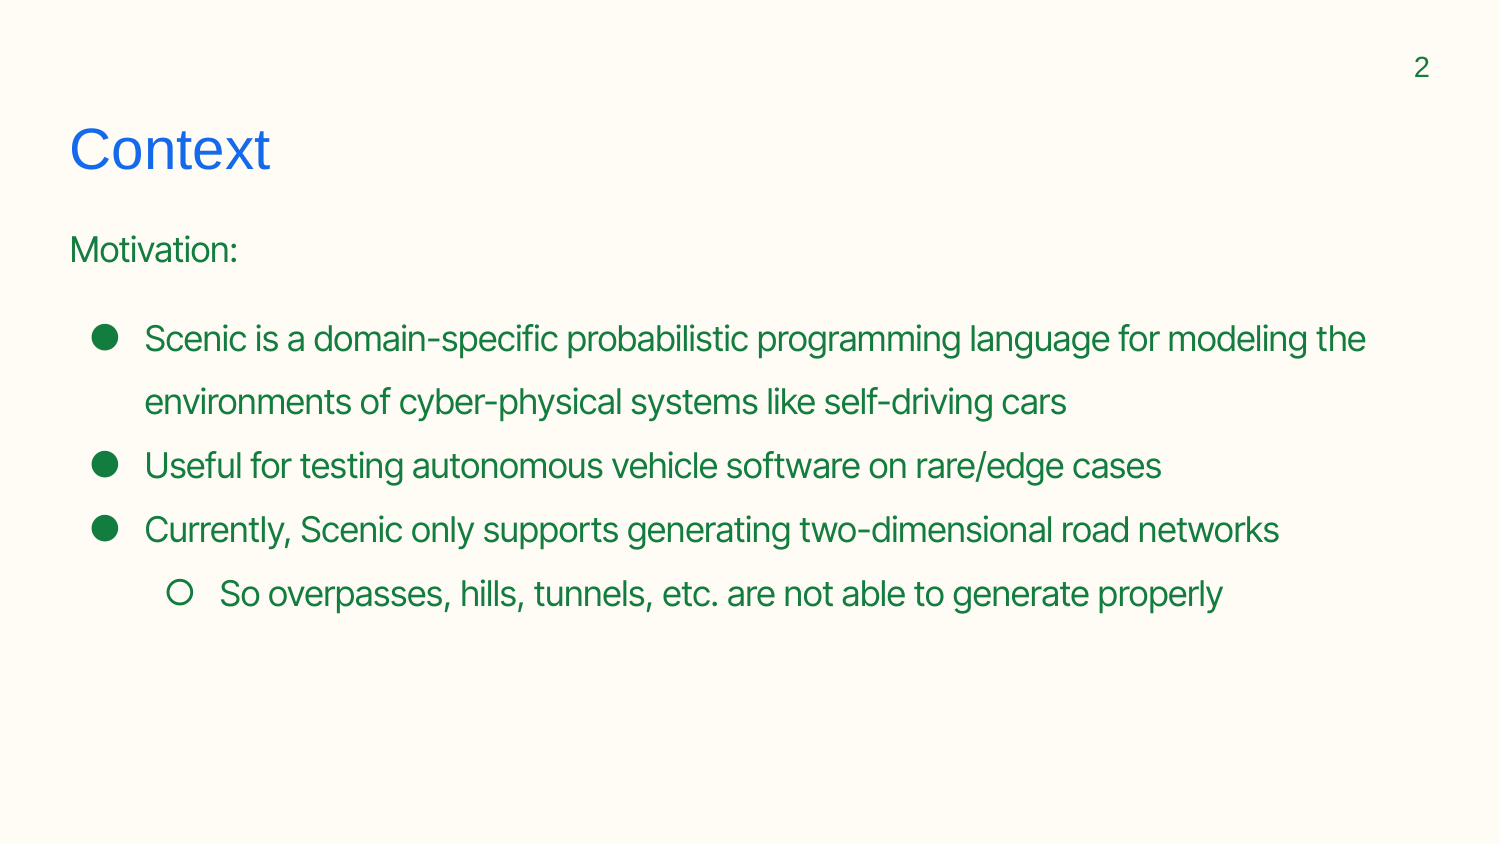

2
# Context
Motivation:
Scenic is a domain-specific probabilistic programming language for modeling the environments of cyber-physical systems like self-driving cars
Useful for testing autonomous vehicle software on rare/edge cases
Currently, Scenic only supports generating two-dimensional road networks
So overpasses, hills, tunnels, etc. are not able to generate properly